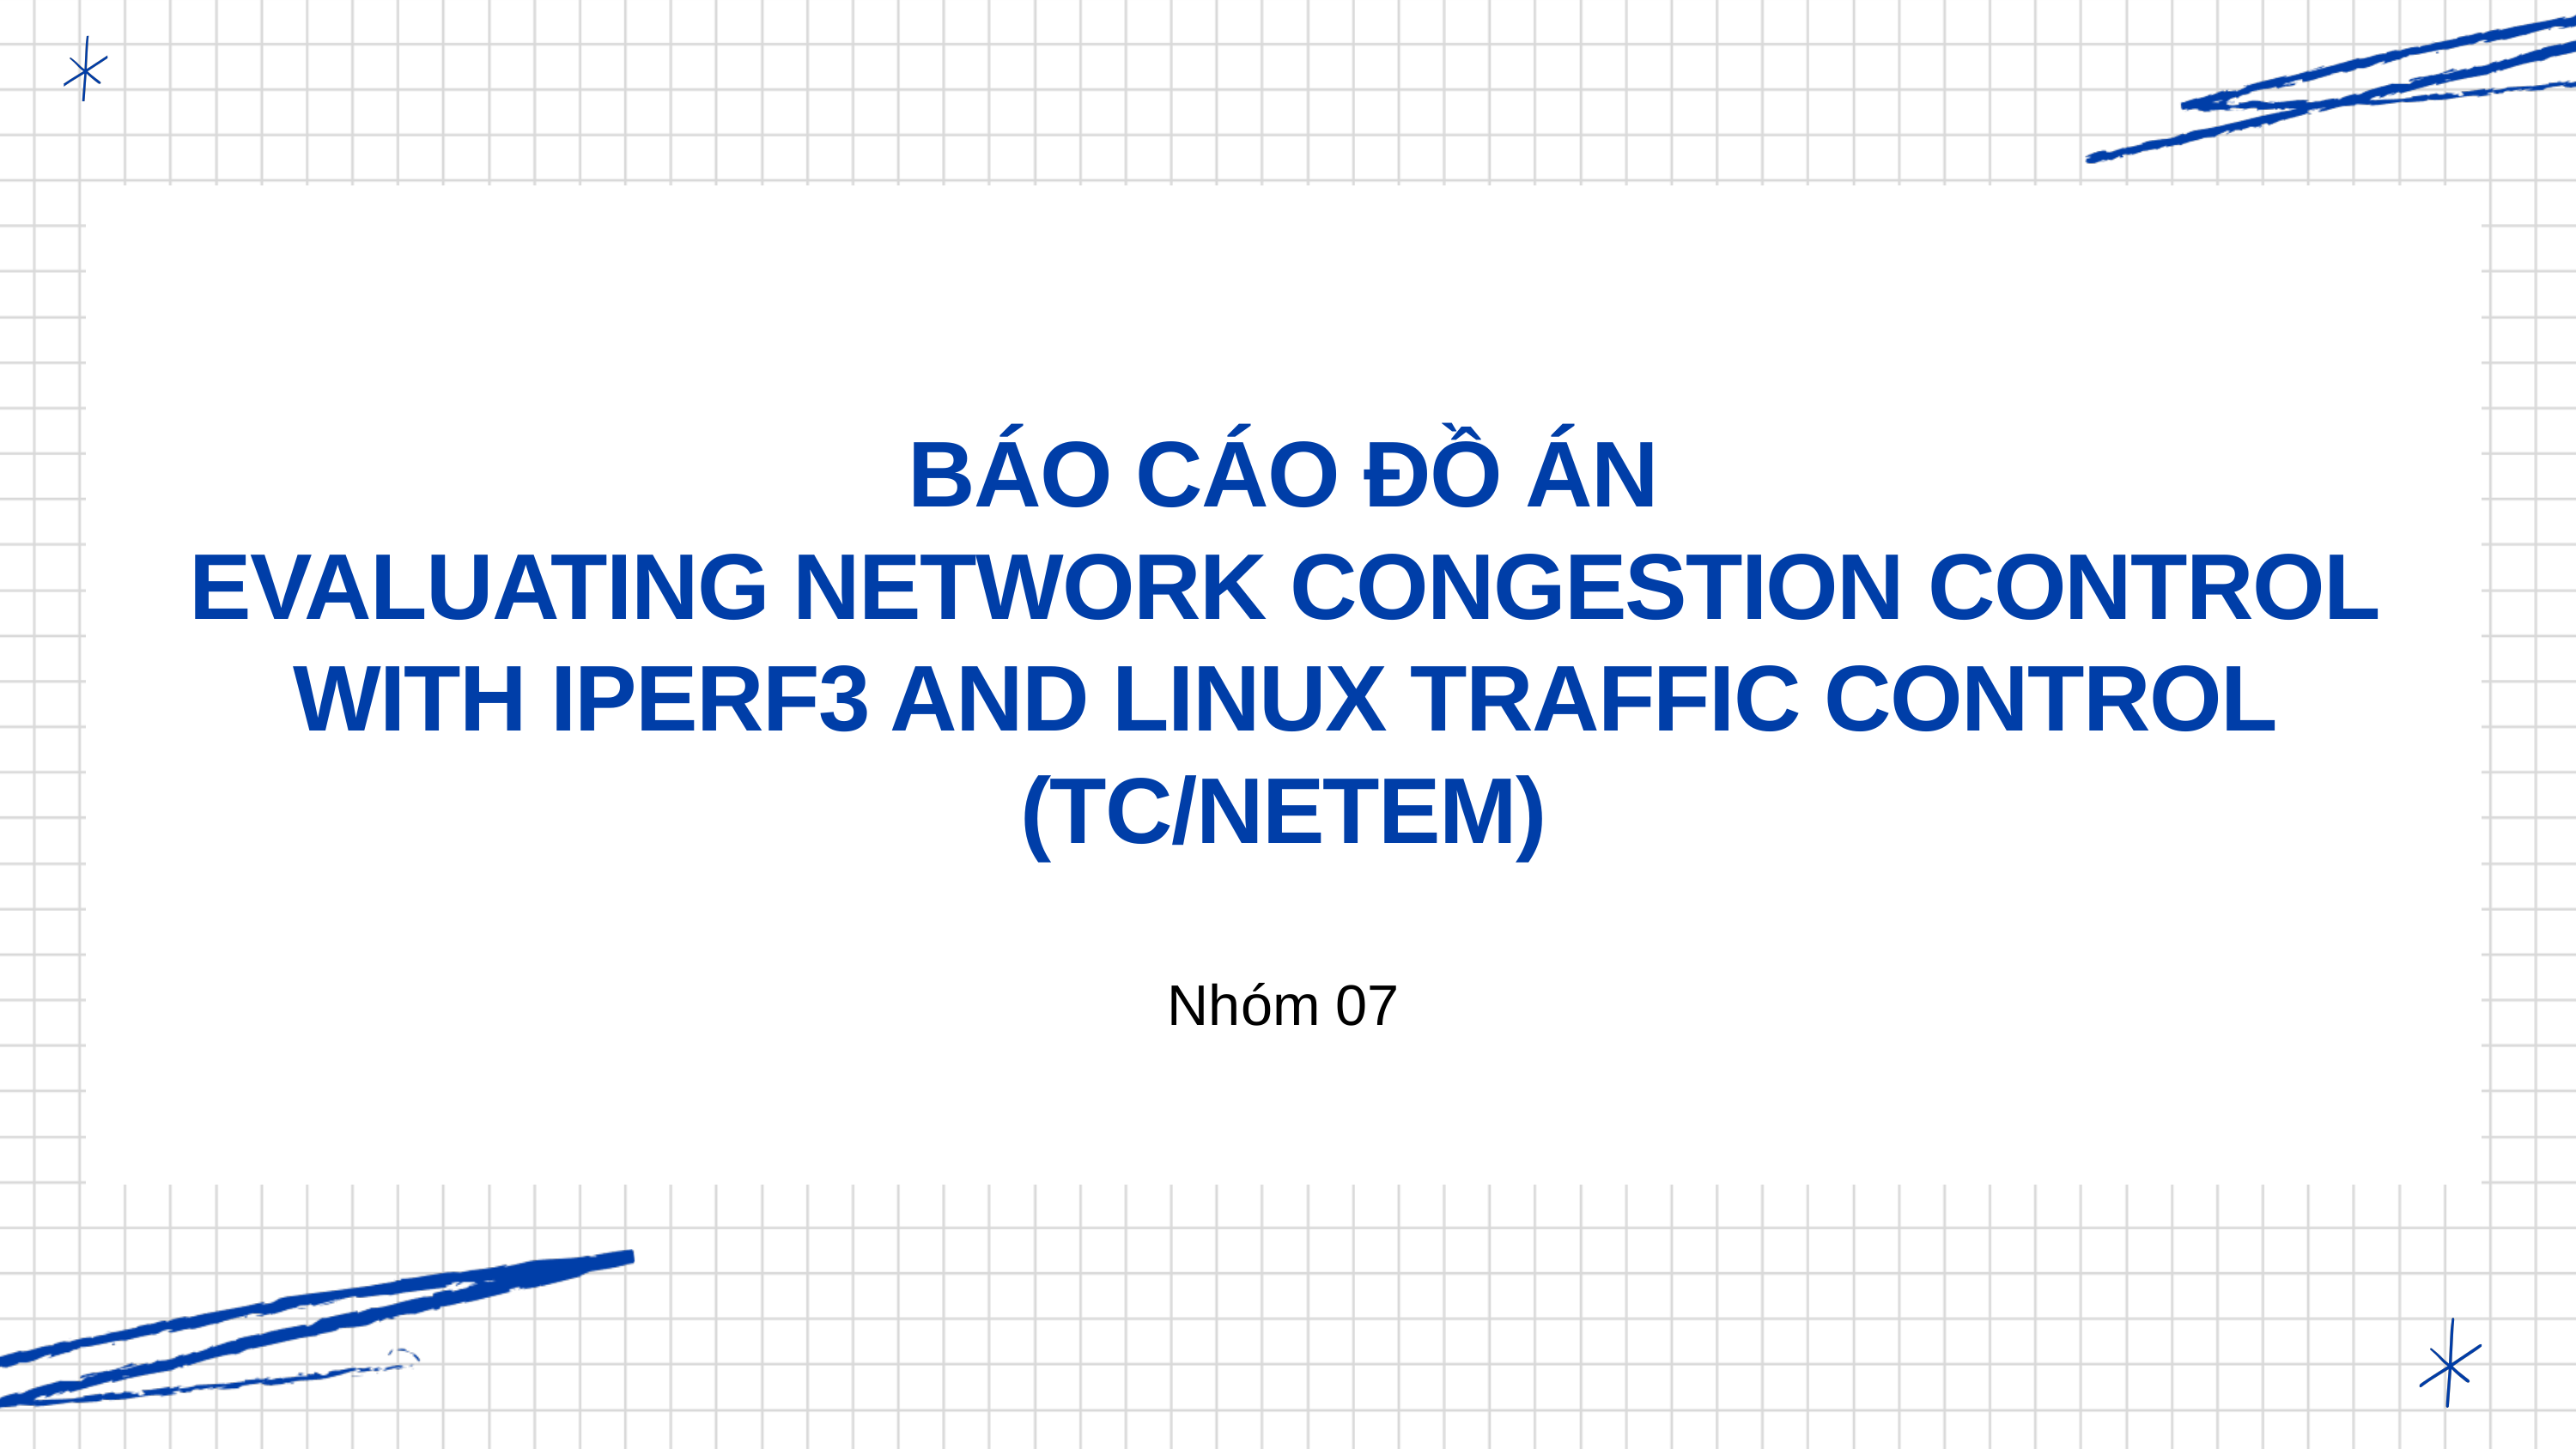

BÁO CÁO ĐỒ ÁN
EVALUATING NETWORK CONGESTION CONTROL WITH IPERF3 AND LINUX TRAFFIC CONTROL (TC/NETEM)

Nhóm 07